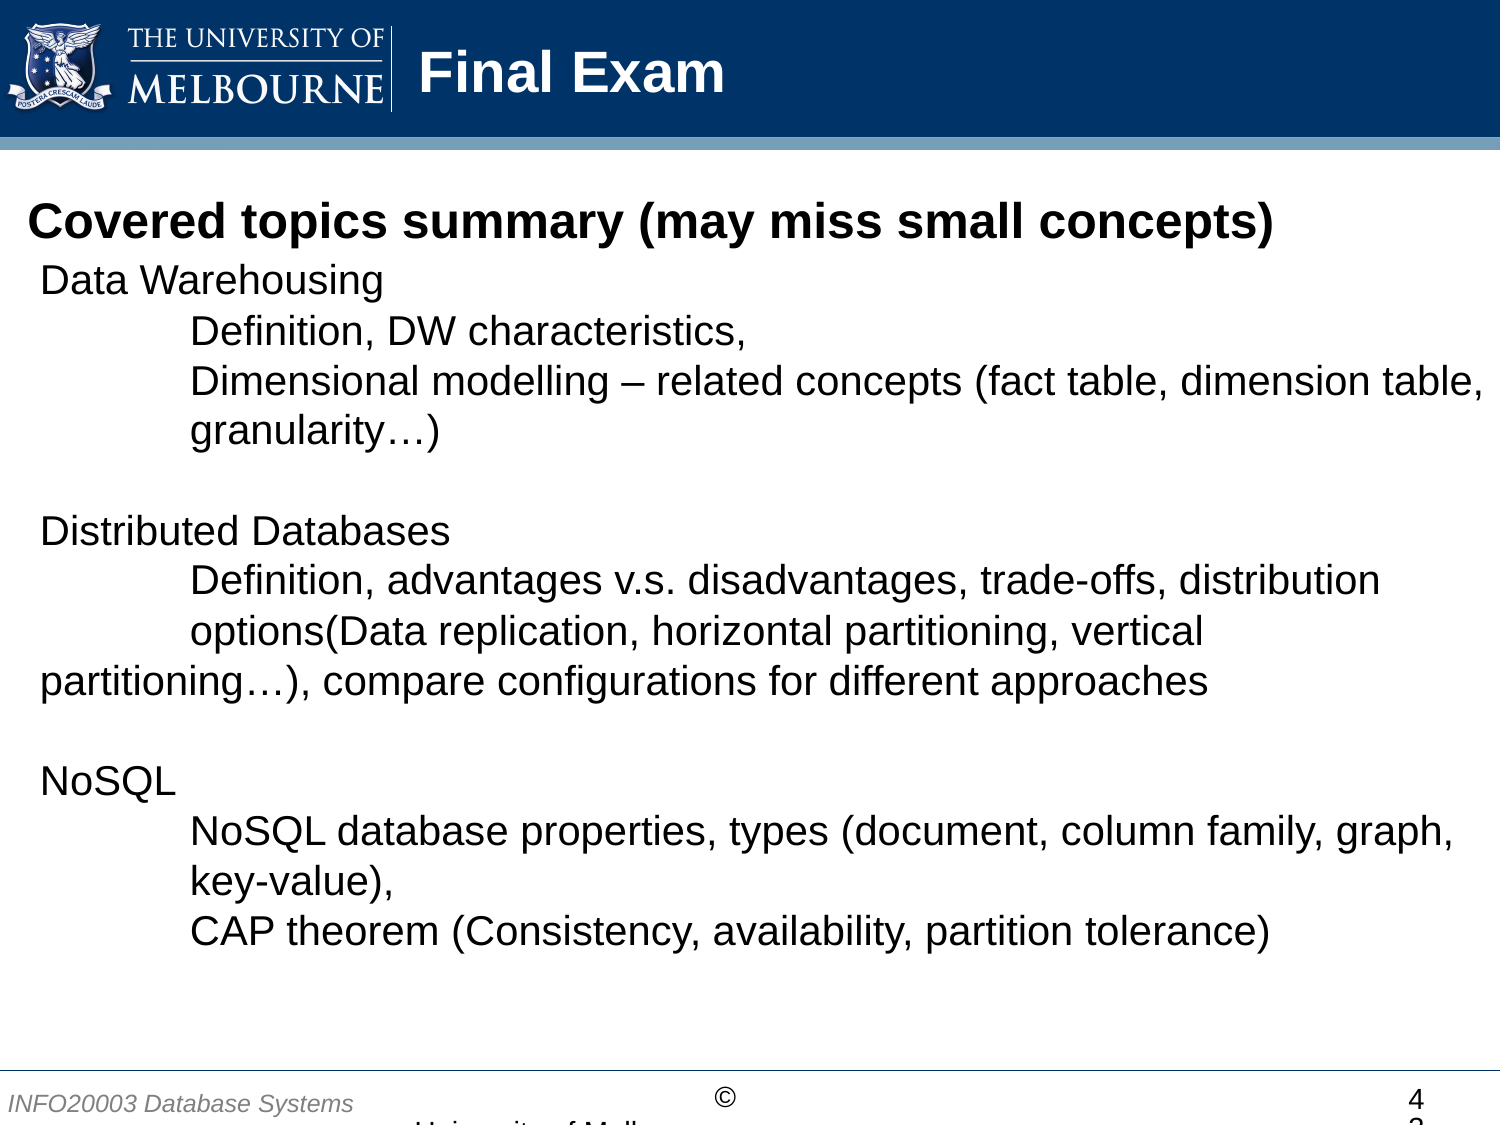

# Final Exam
Covered topics summary (may miss small concepts)
Data Warehousing
	Definition, DW characteristics,
	Dimensional modelling – related concepts (fact table, dimension table, 	granularity…)

Distributed Databases
	Definition, advantages v.s. disadvantages, trade-offs, distribution 	options(Data replication, horizontal partitioning, vertical 	partitioning…), compare configurations for different approaches

NoSQL
	NoSQL database properties, types (document, column family, graph, 	key-value),
	CAP theorem (Consistency, availability, partition tolerance)
43